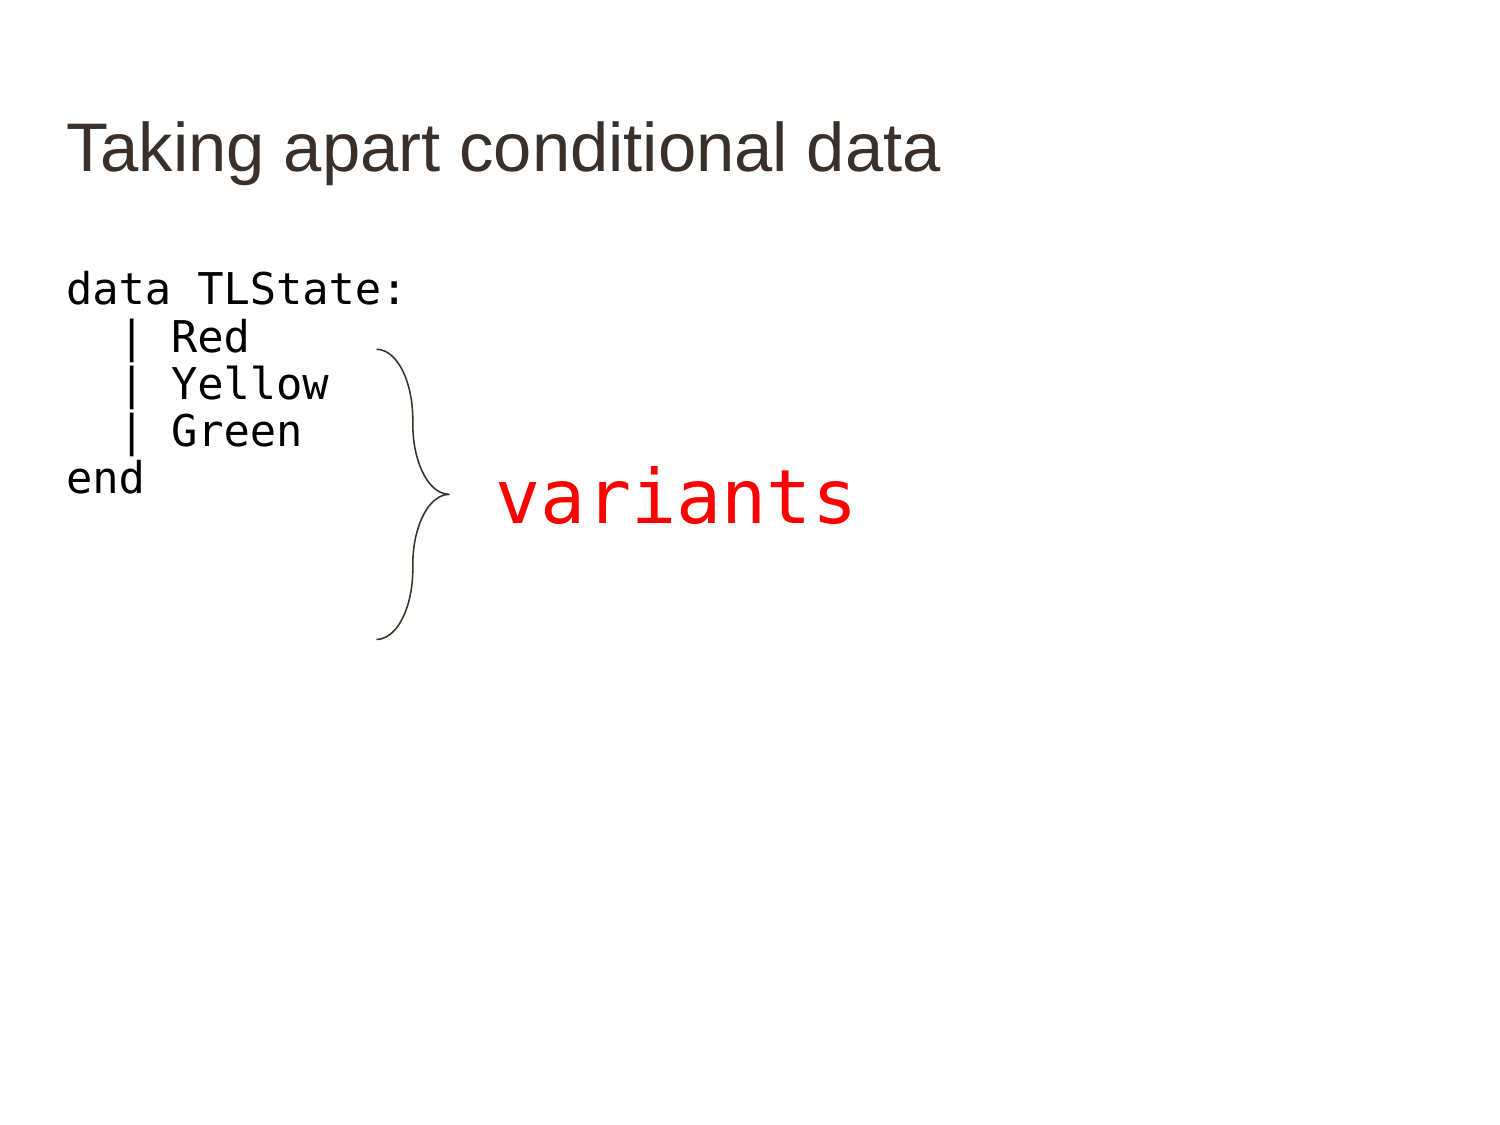

# Taking apart conditional data
data TLState:
  | Red
  | Yellow
  | Green
end

variants